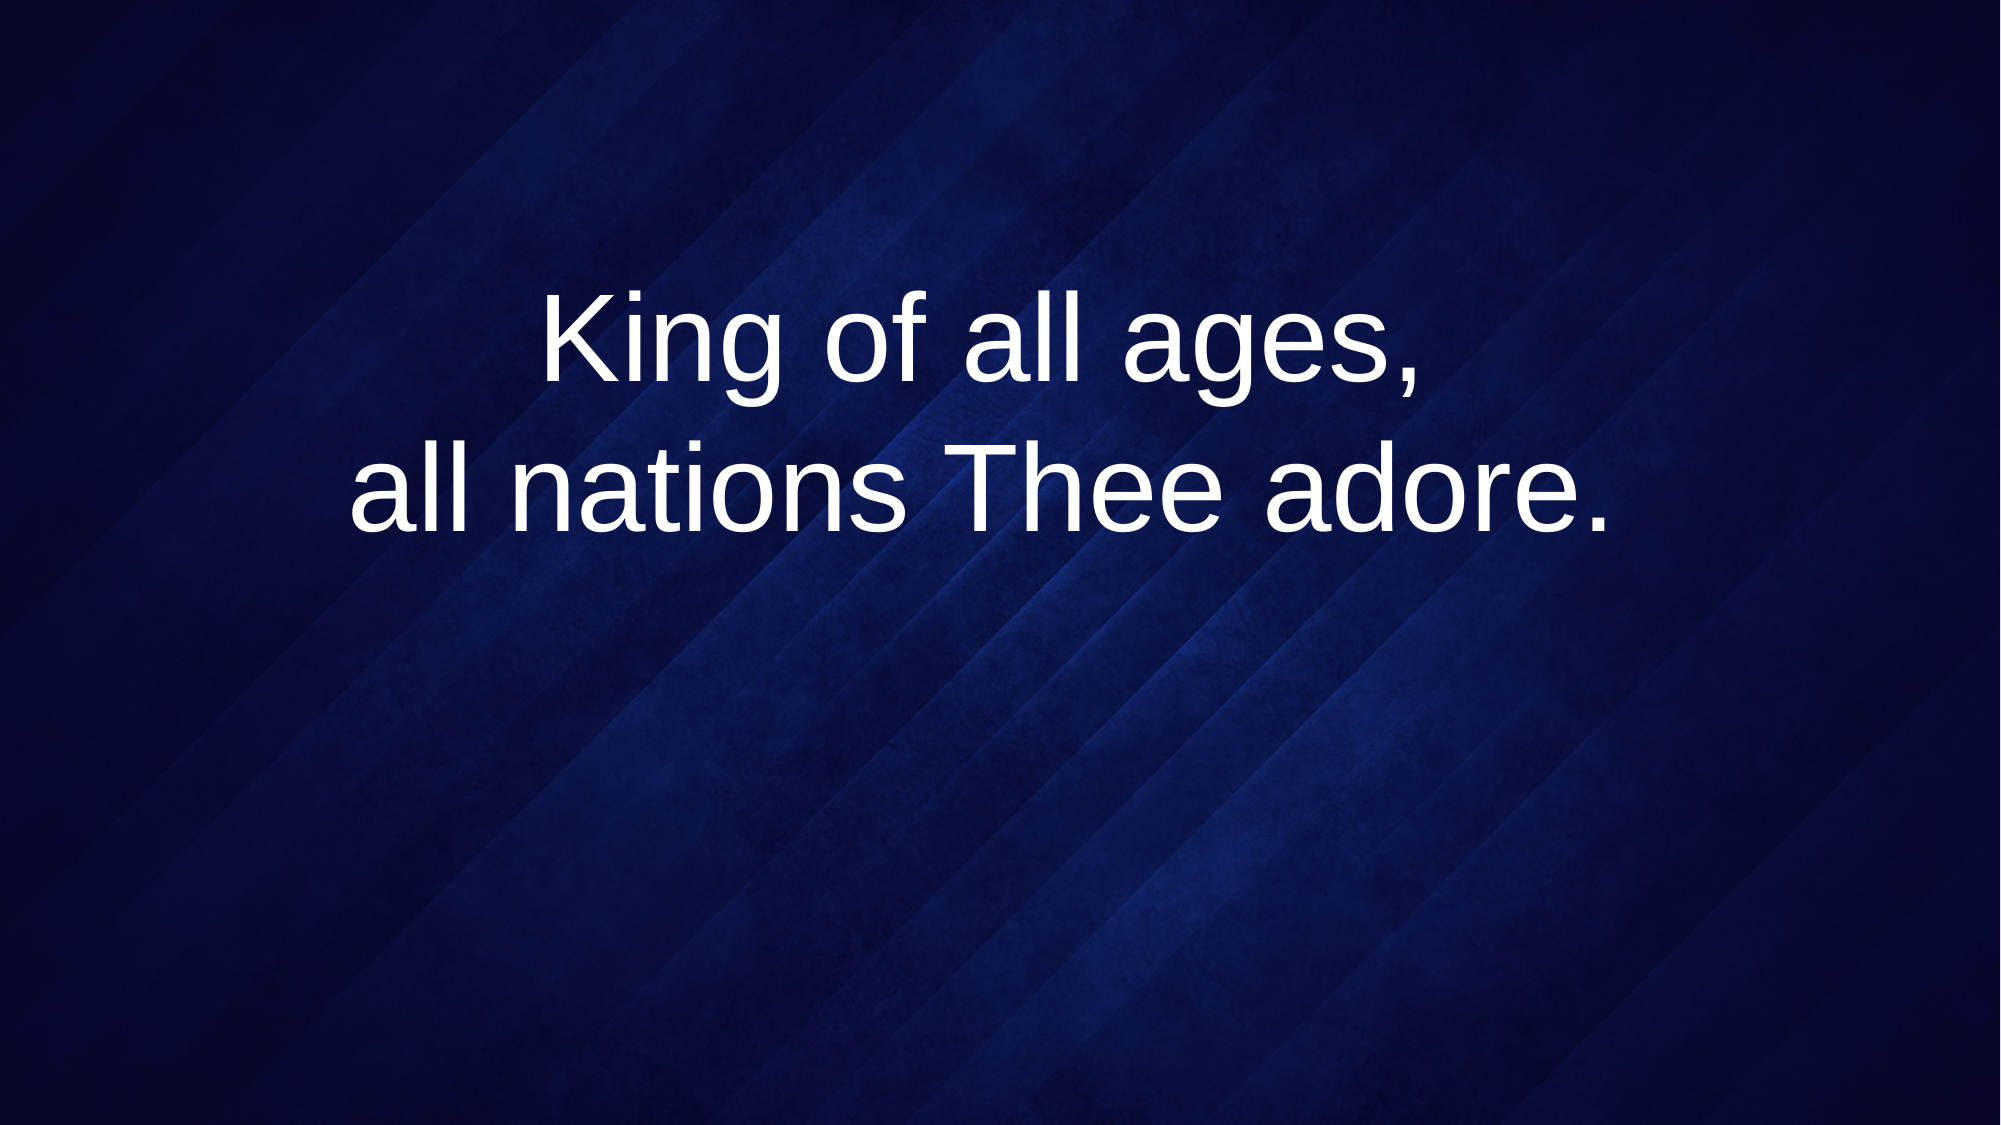

# King of all ages, all nations Thee adore.